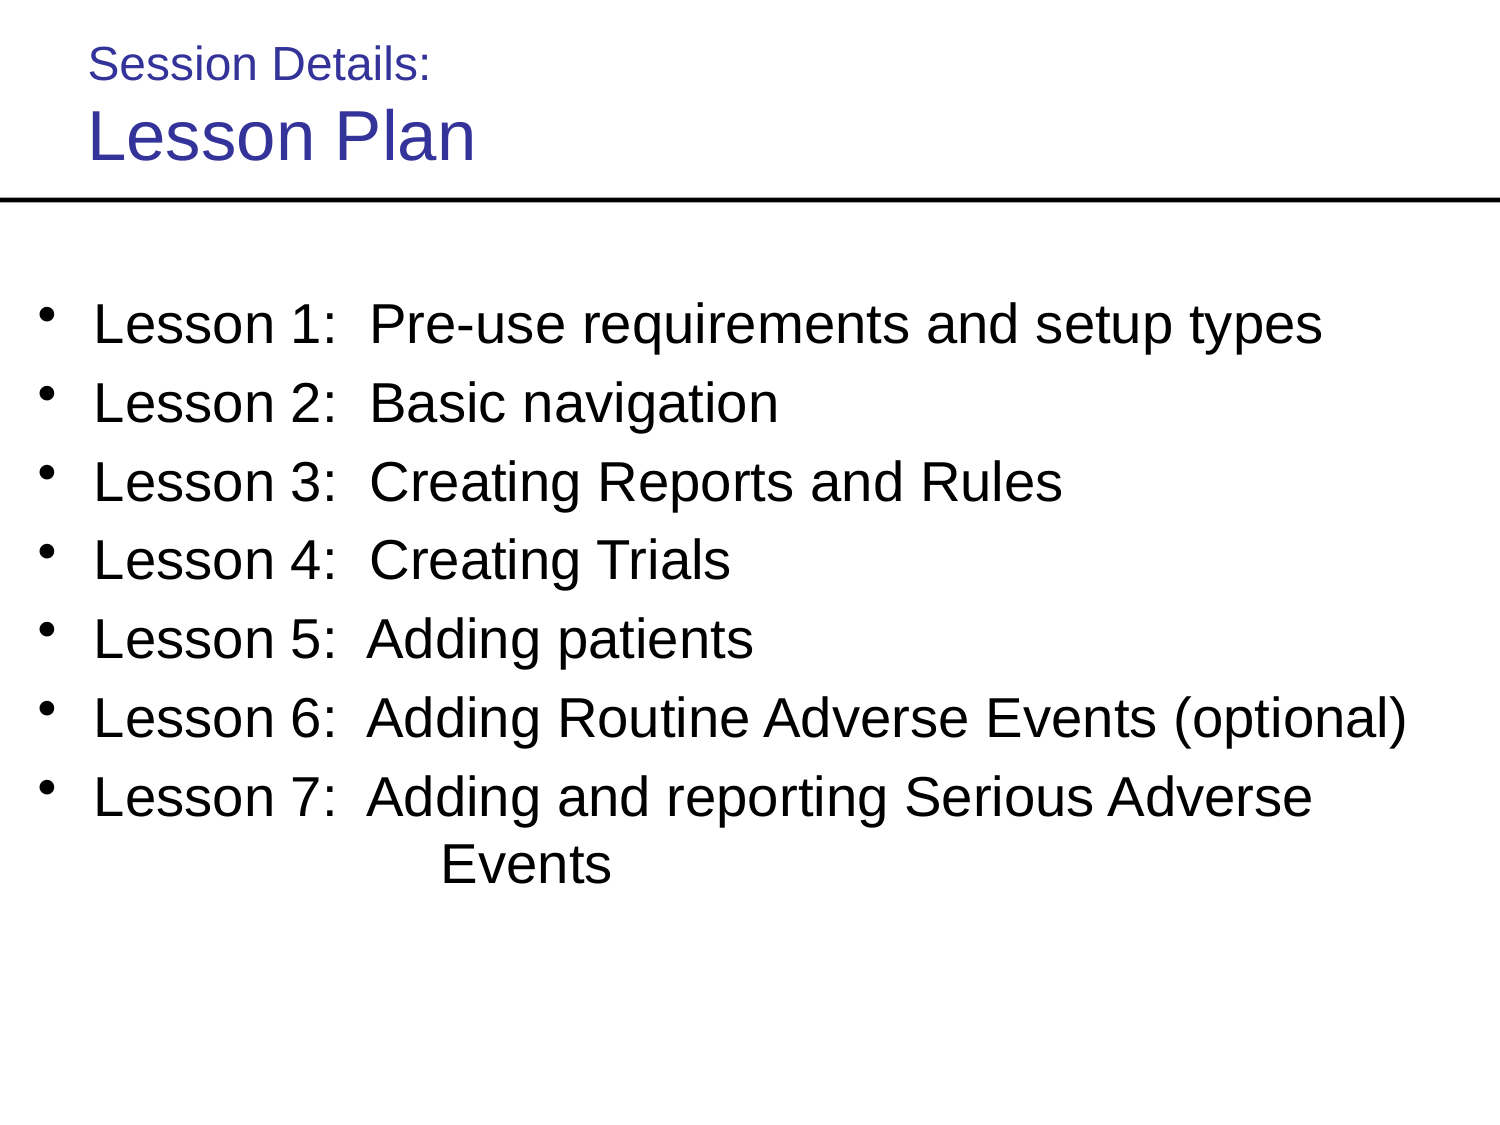

Session Details:
Lesson Plan
Lesson 1:  Pre-use requirements and setup types
Lesson 2:  Basic navigation
Lesson 3:  Creating Reports and Rules
Lesson 4:  Creating Trials
Lesson 5:  Adding patients
Lesson 6:  Adding Routine Adverse Events (optional)
Lesson 7:  Adding and reporting Serious Adverse 			   Events